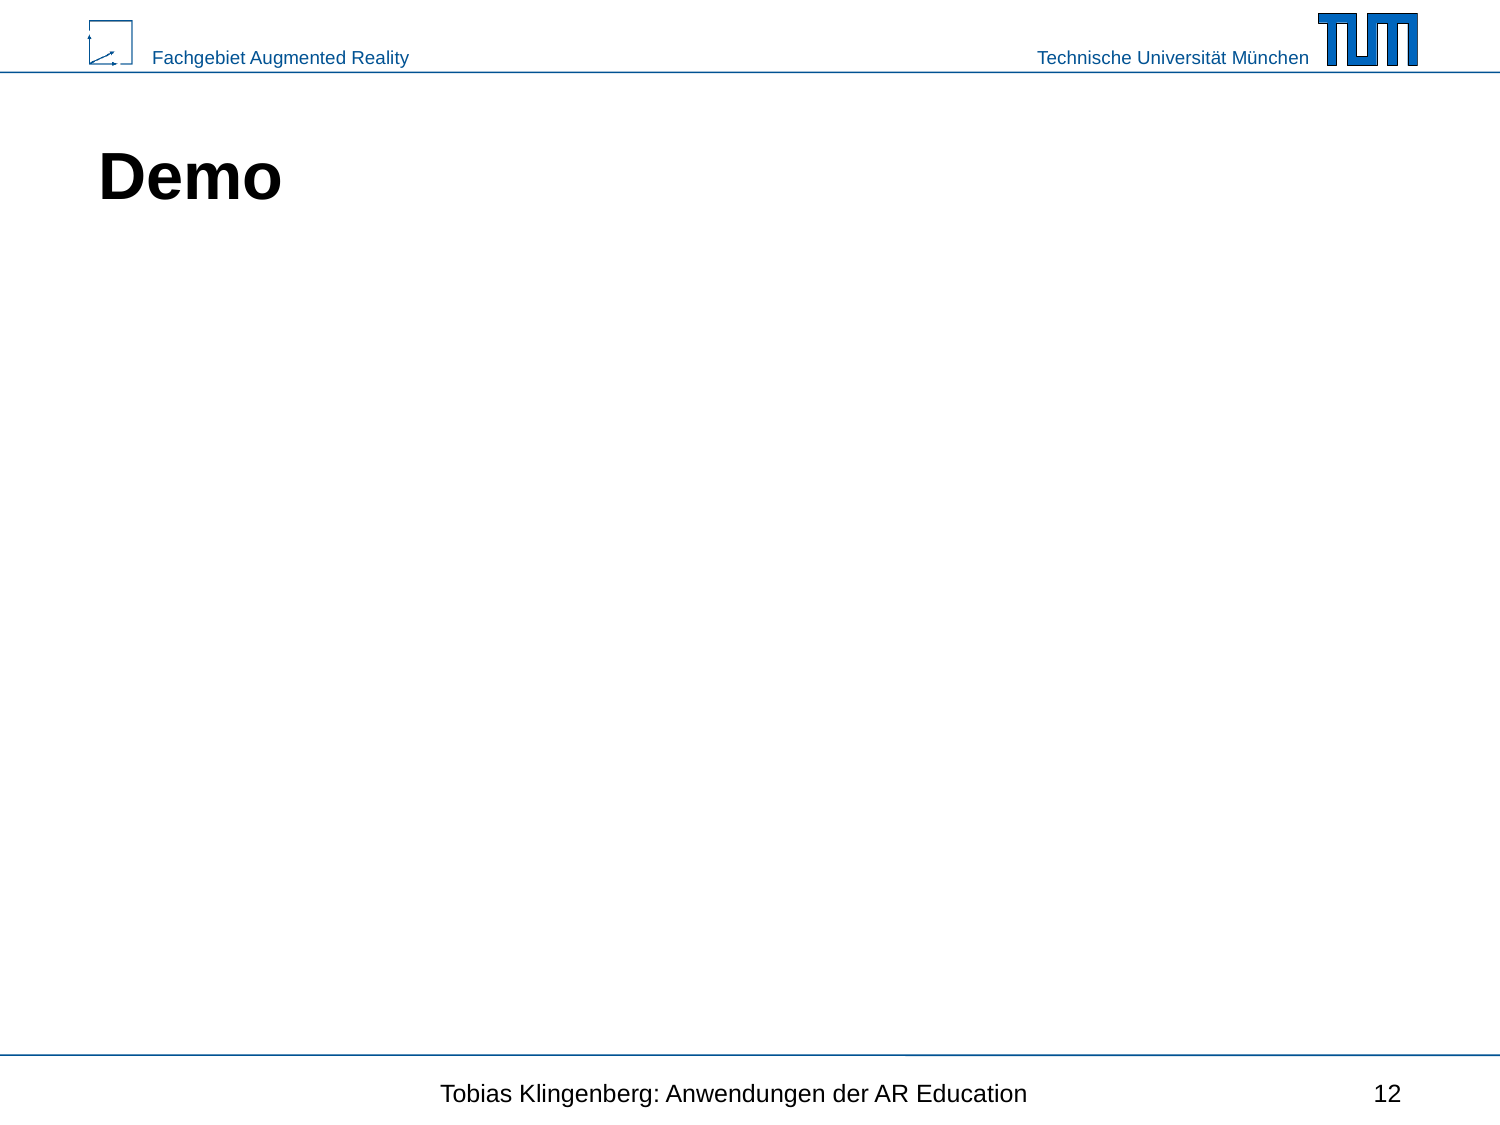

# Demo

Tobias Klingenberg: Anwendungen der AR Education
12